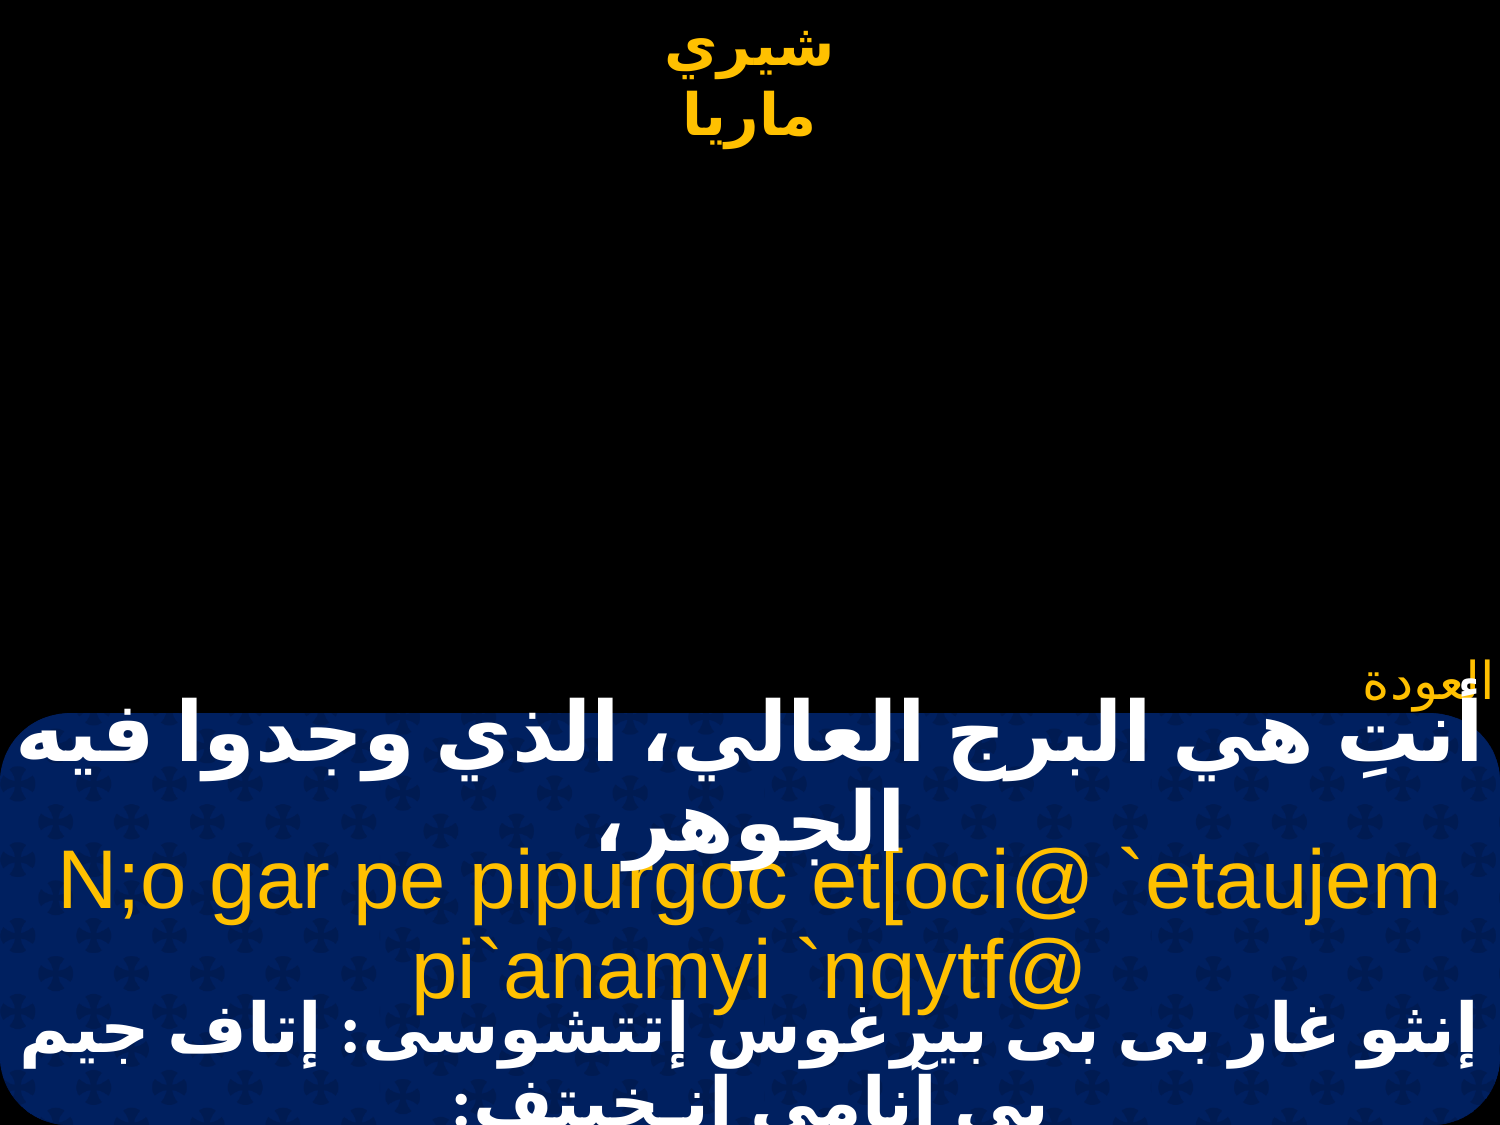

أنتِ هي البرج العالي، الذي وجدوا فيه الجوهر،
N;o gar pe pipurgoc et[oci@ `etaujem pi`anamyi `nqytf@
إنثو غار بى بى بيرغوس إتتشوسى: إتاف جيم بى آنامى إنـخيتف: